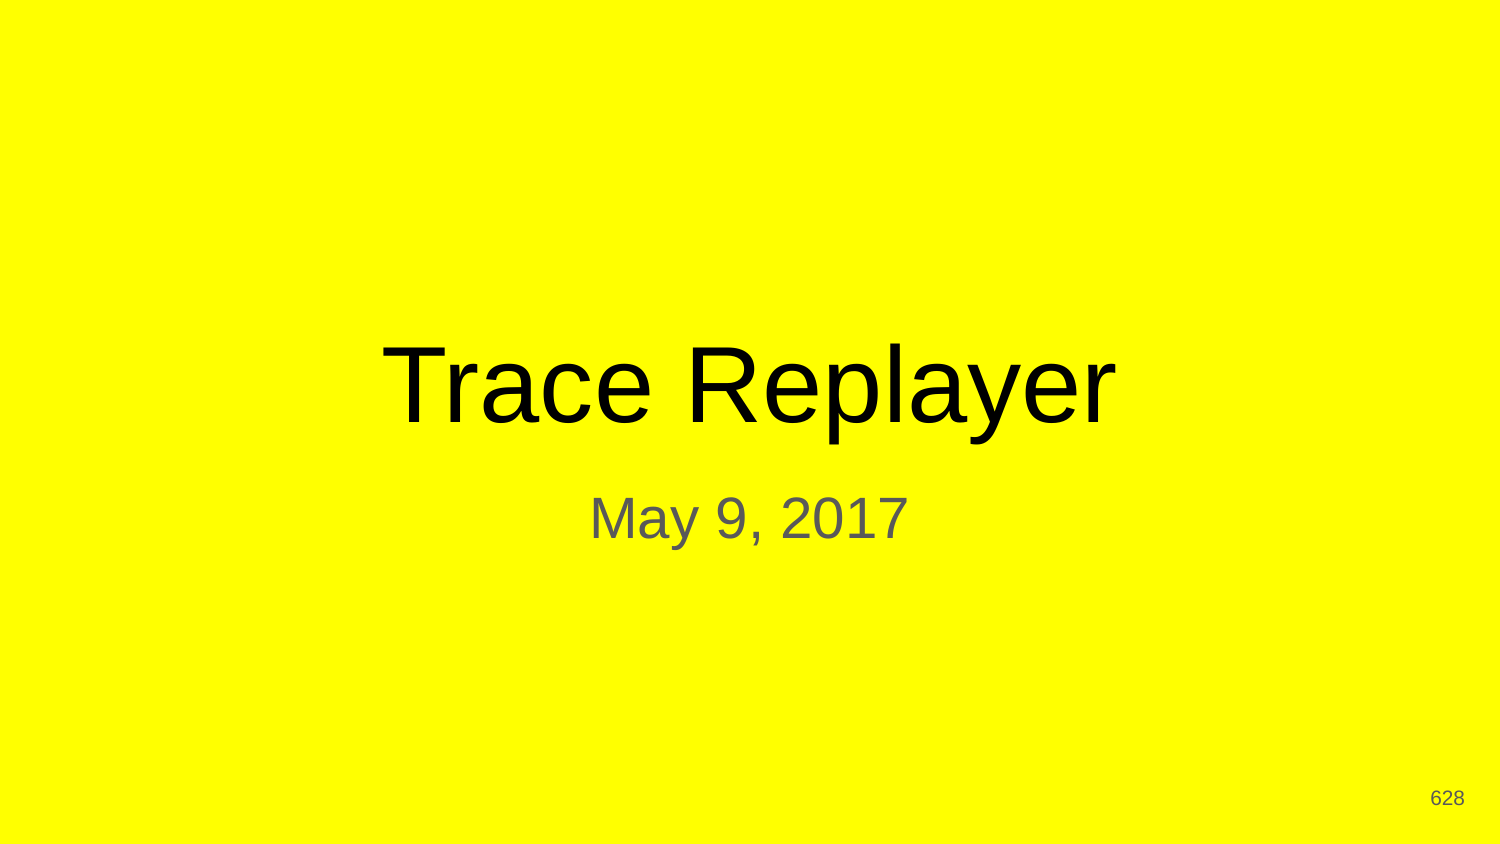

# Trace Replayer
May 9, 2017
628